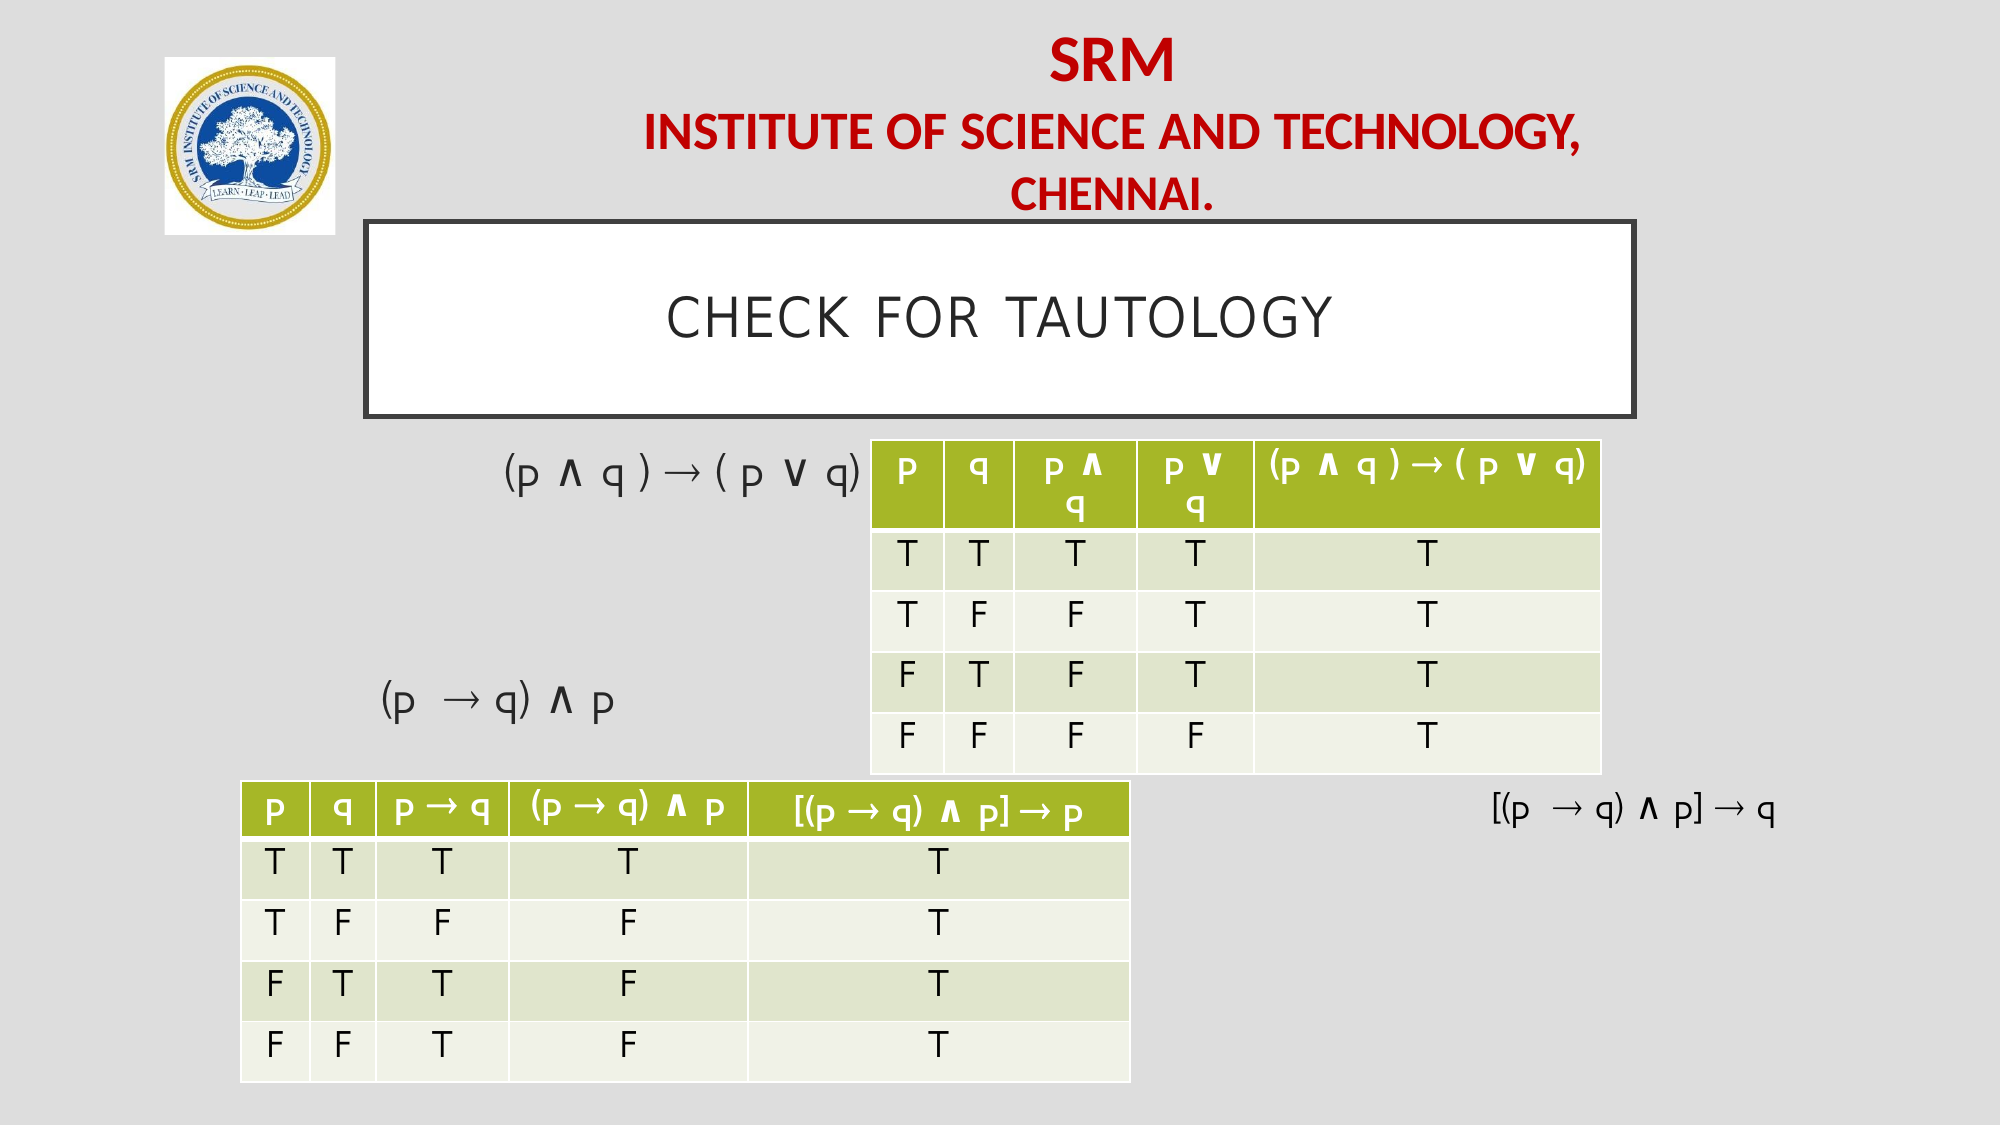

# Check for tautology
         (p ∧ q ) → ( p ∨ q)

(p  → q) ∧ p

| p | q | p ∧ q | p ∨ q | (p ∧ q ) → ( p ∨ q) |
| --- | --- | --- | --- | --- |
| T | T | T | T | T |
| T | F | F | T | T |
| F | T | F | T | T |
| F | F | F | F | T |
[(p  → q) ∧ p] → q
| p | q | p → q | (p → q) ∧ p | [(p → q) ∧ p] → p |
| --- | --- | --- | --- | --- |
| T | T | T | T | T |
| T | F | F | F | T |
| F | T | T | F | T |
| F | F | T | F | T |